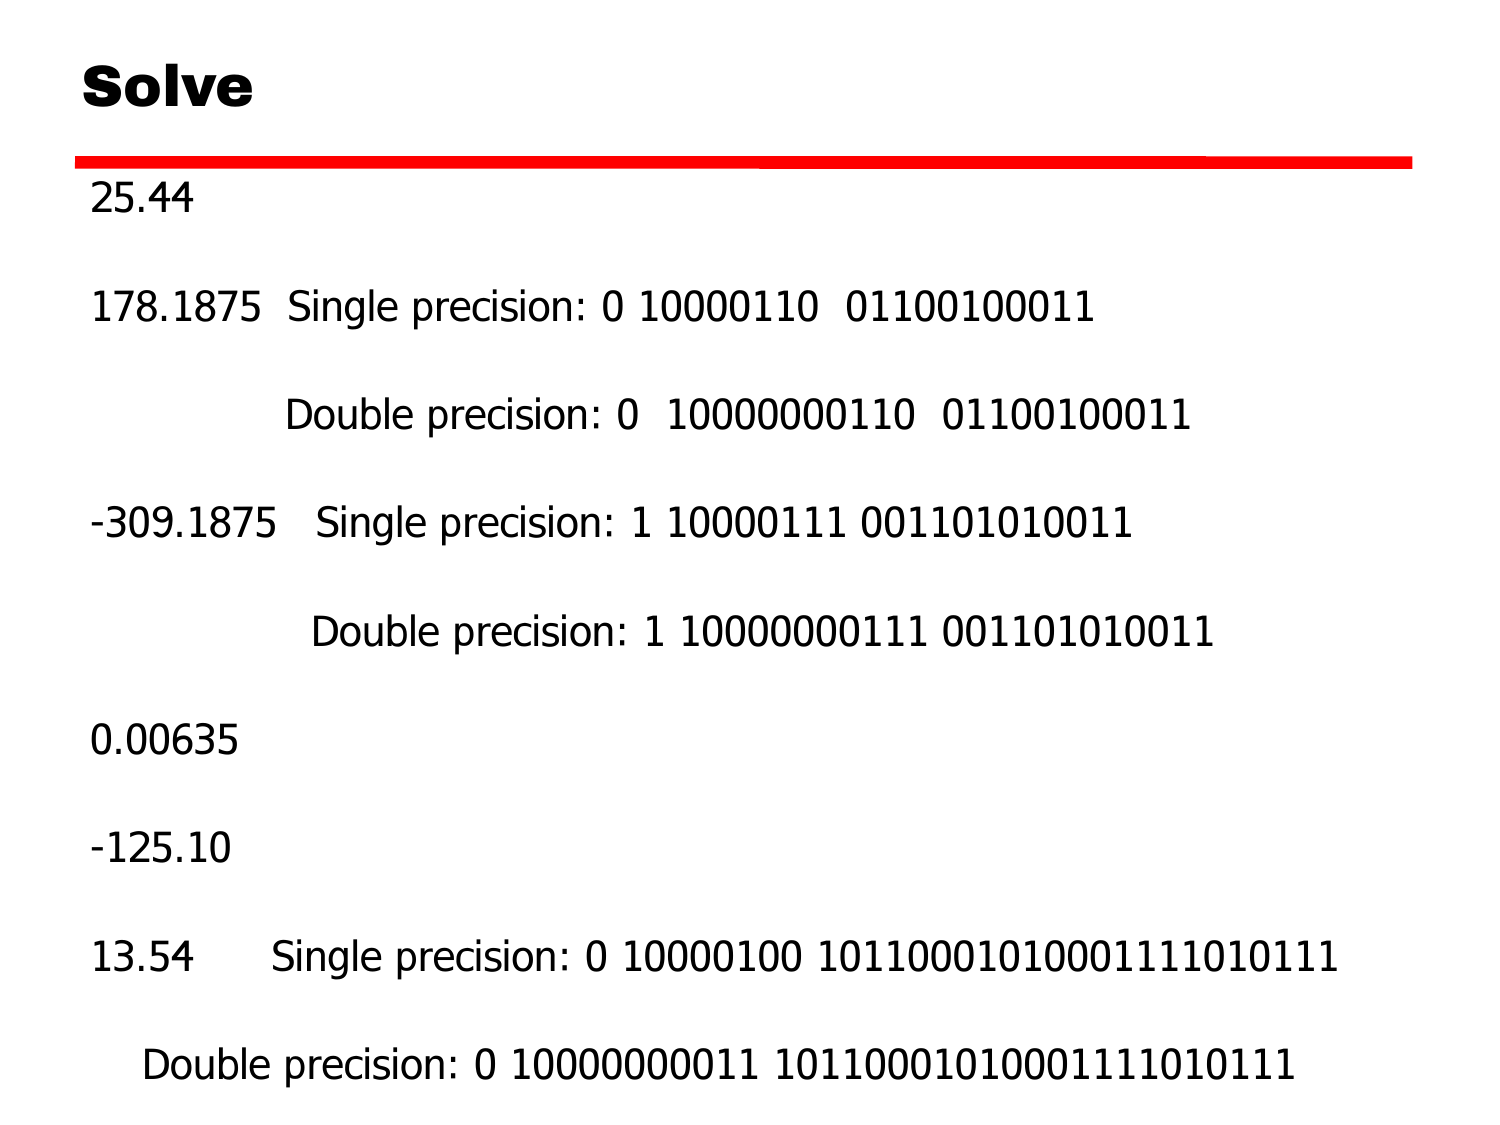

# Solve
25.44
178.1875  Single precision: 0 10000110  01100100011
               Double precision: 0  10000000110  01100100011
-309.1875   Single precision: 1 10000111 001101010011
                 Double precision: 1 10000000111 001101010011
0.00635
-125.10
13.54      Single precision: 0 10000100 10110001010001111010111
    Double precision: 0 10000000011 10110001010001111010111